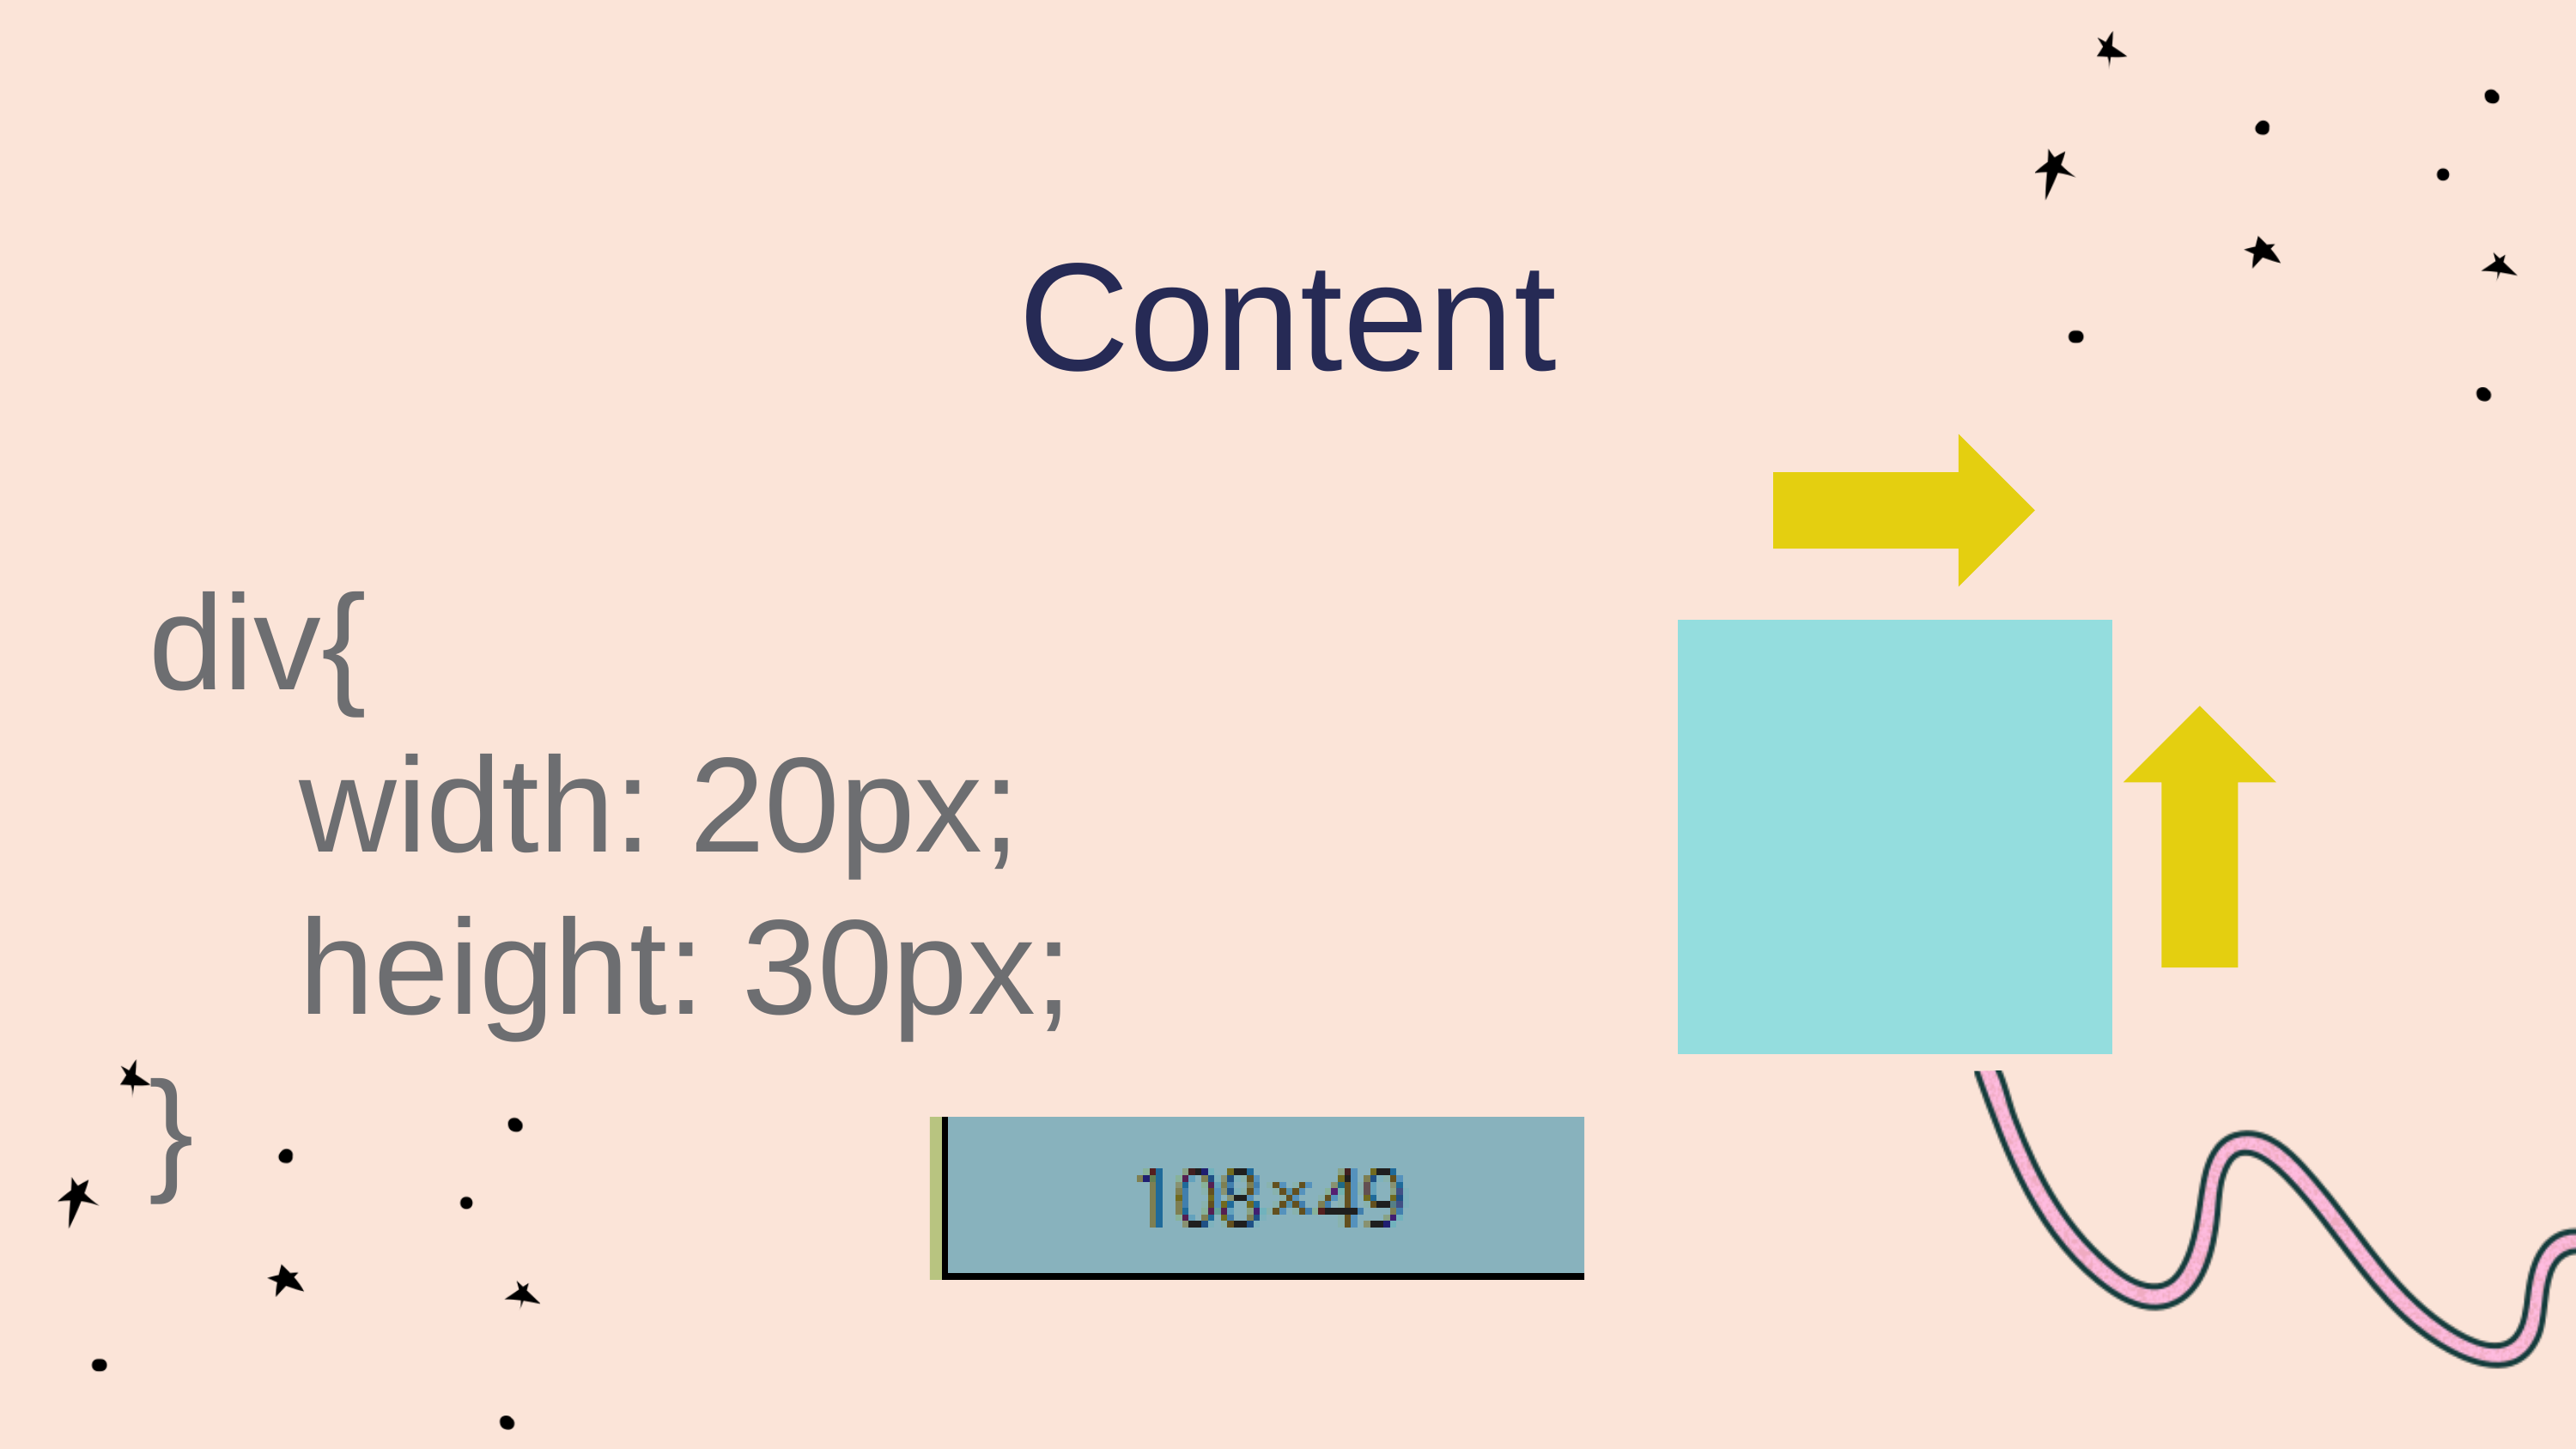

Content

div{
    width: 20px;
    height: 30px;
}